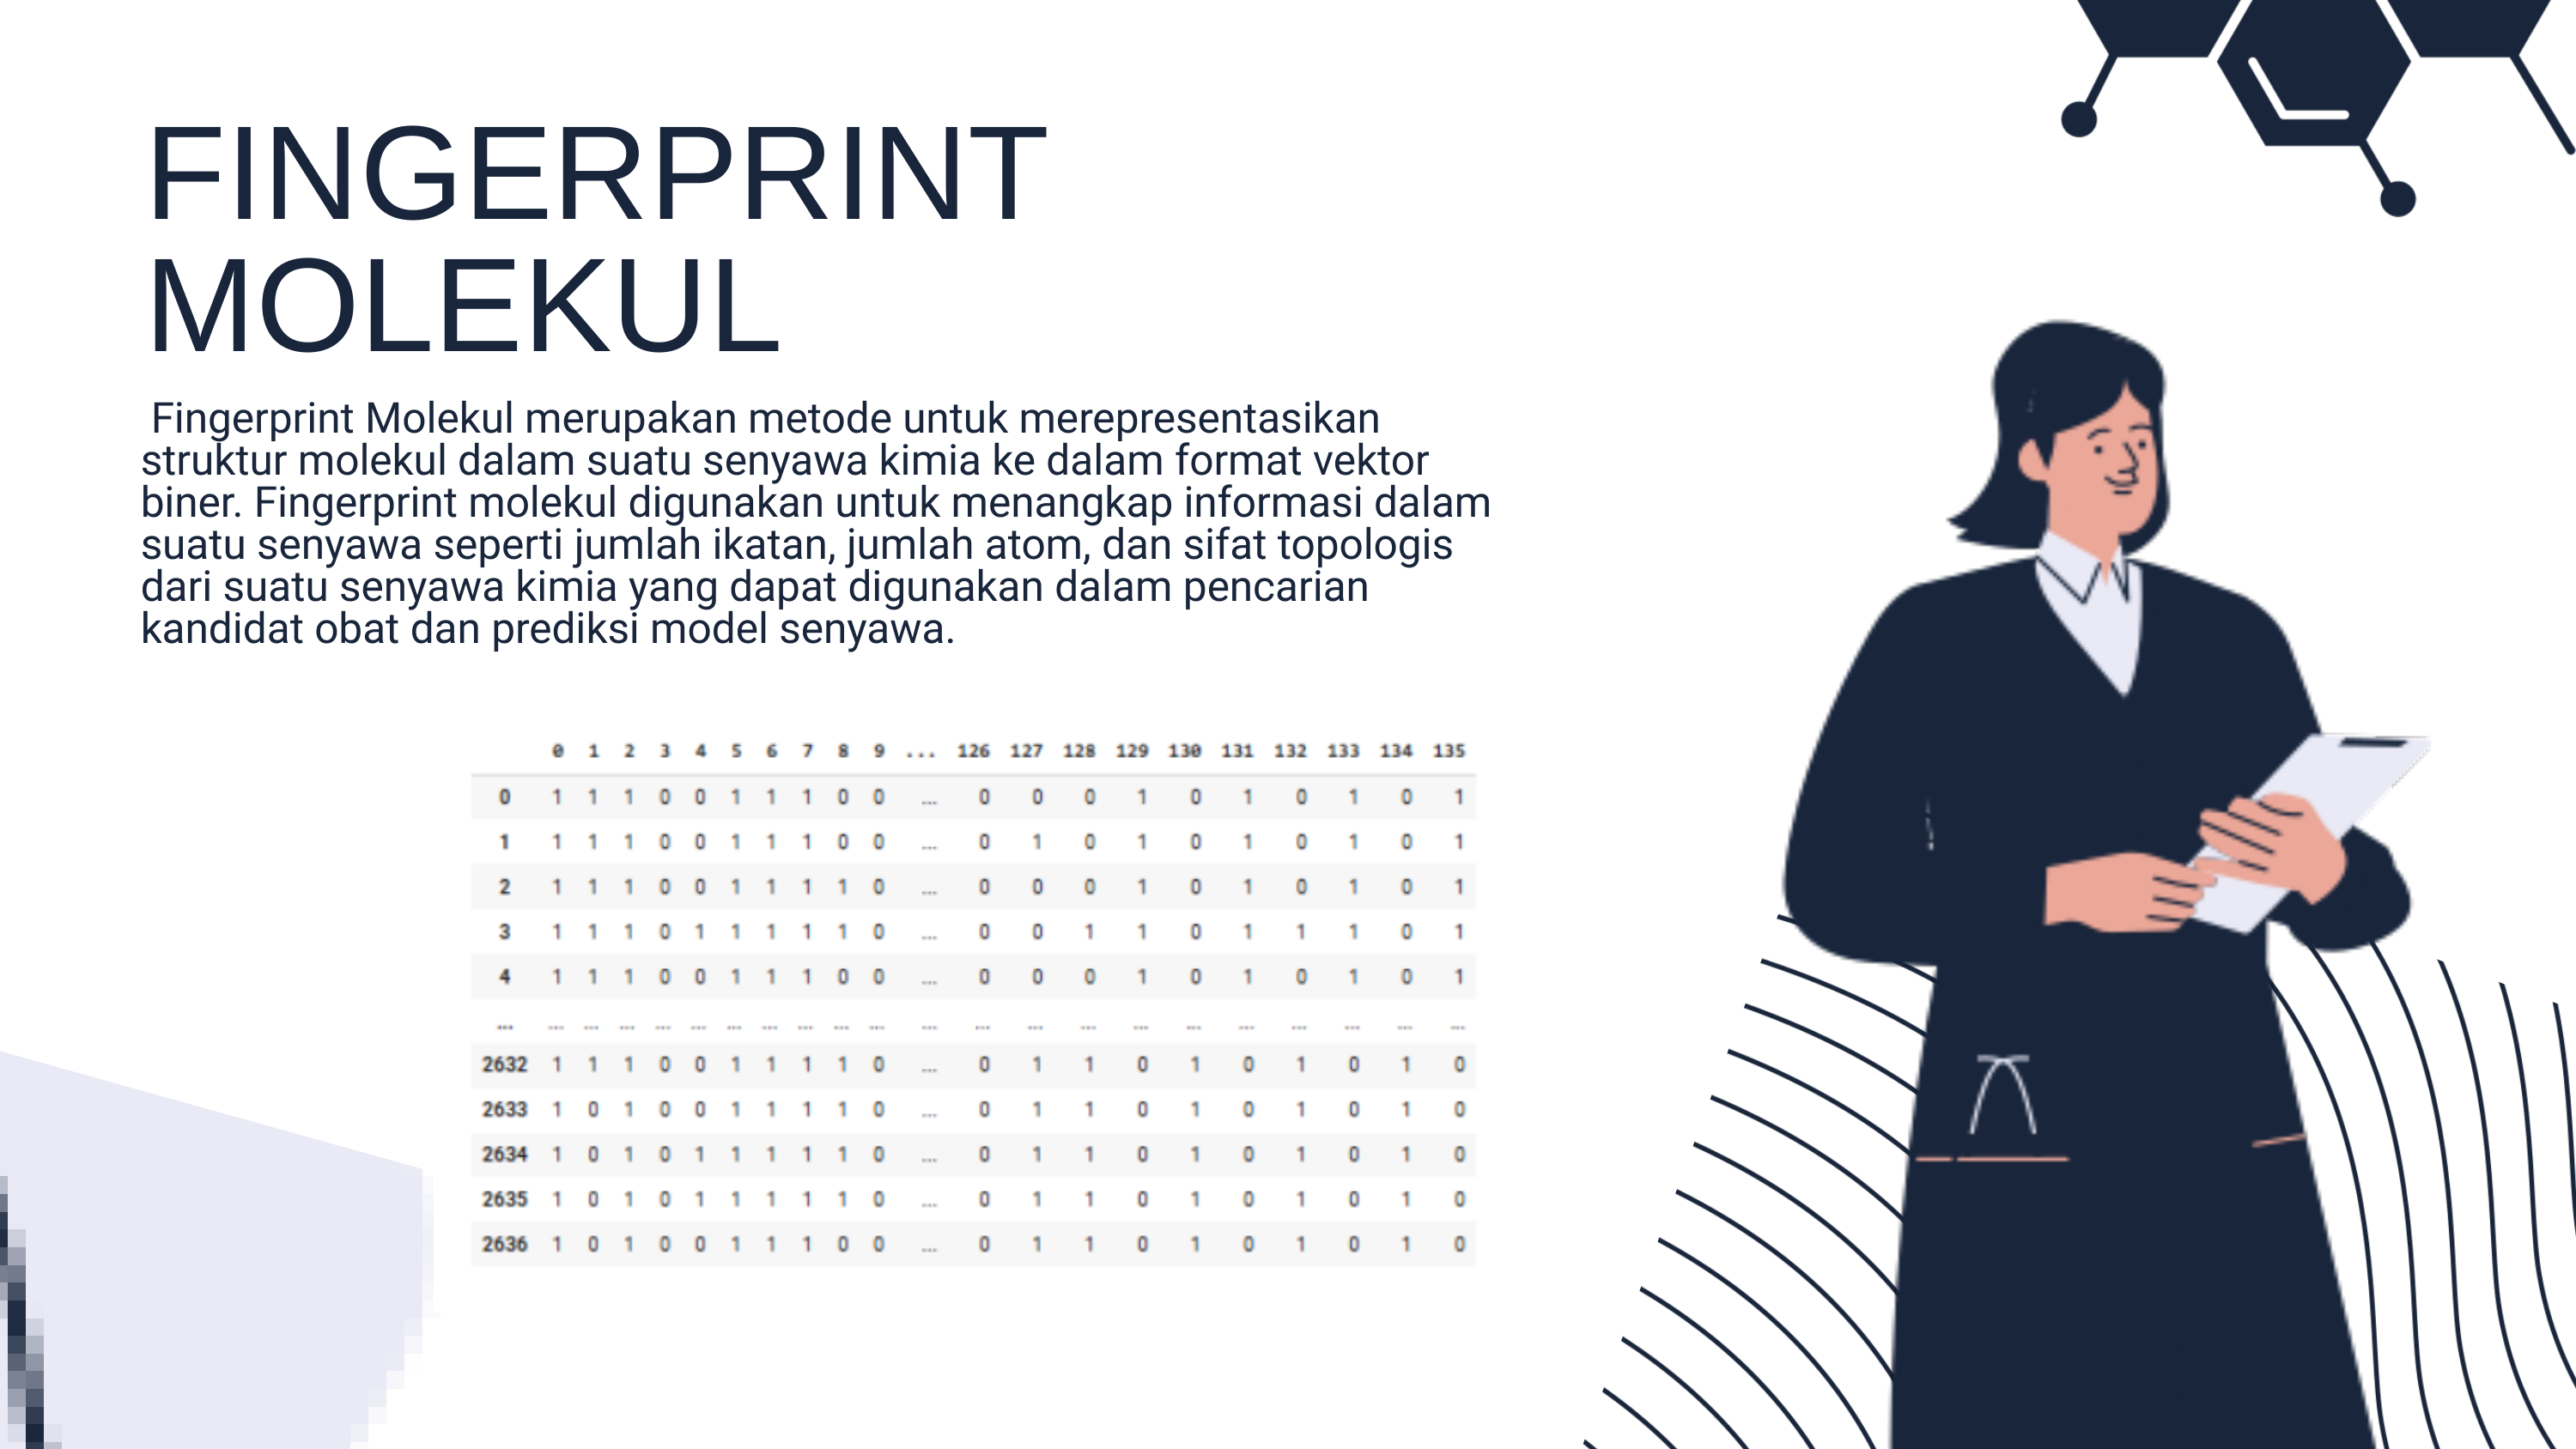

FINGERPRINT
MOLEKUL

 Fingerprint Molekul merupakan metode untuk merepresentasikan struktur molekul dalam suatu senyawa kimia ke dalam format vektor biner. Fingerprint molekul digunakan untuk menangkap informasi dalam suatu senyawa seperti jumlah ikatan, jumlah atom, dan sifat topologis dari suatu senyawa kimia yang dapat digunakan dalam pencarian kandidat obat dan prediksi model senyawa.